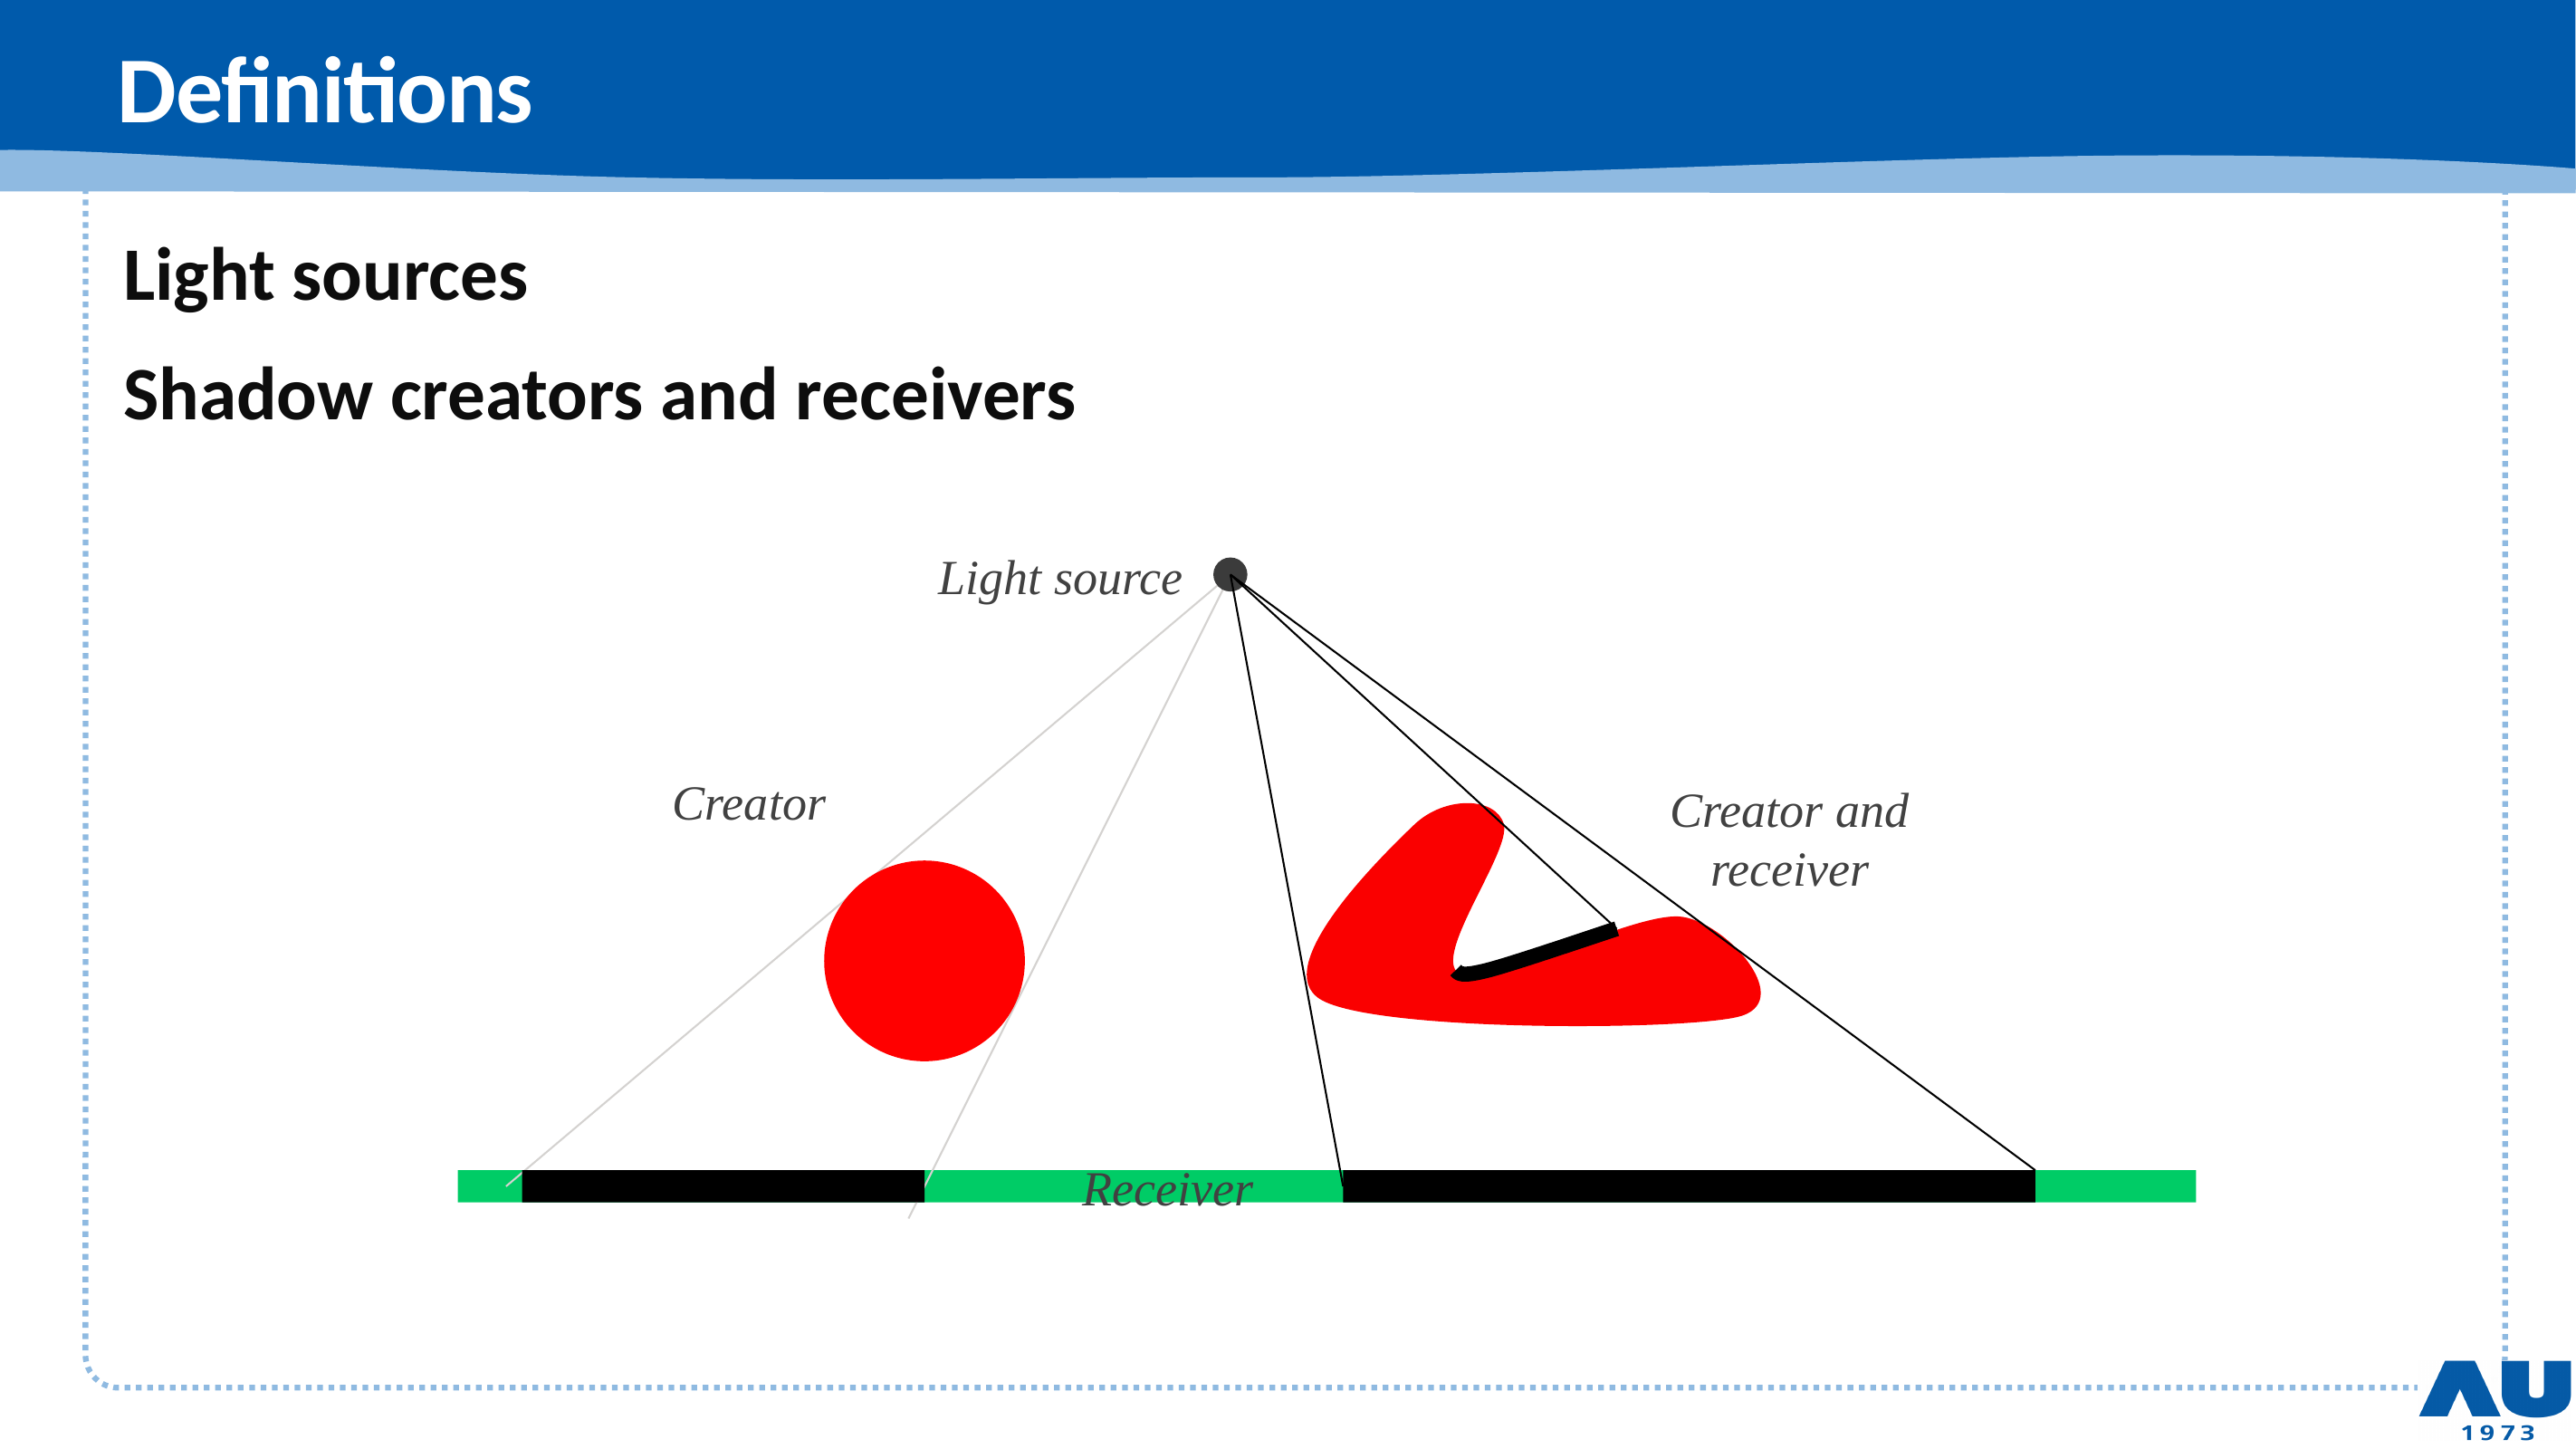

# Definitions
Light sources
Shadow creators and receivers
Light source

Creator

Creator and
receiver

Receiver